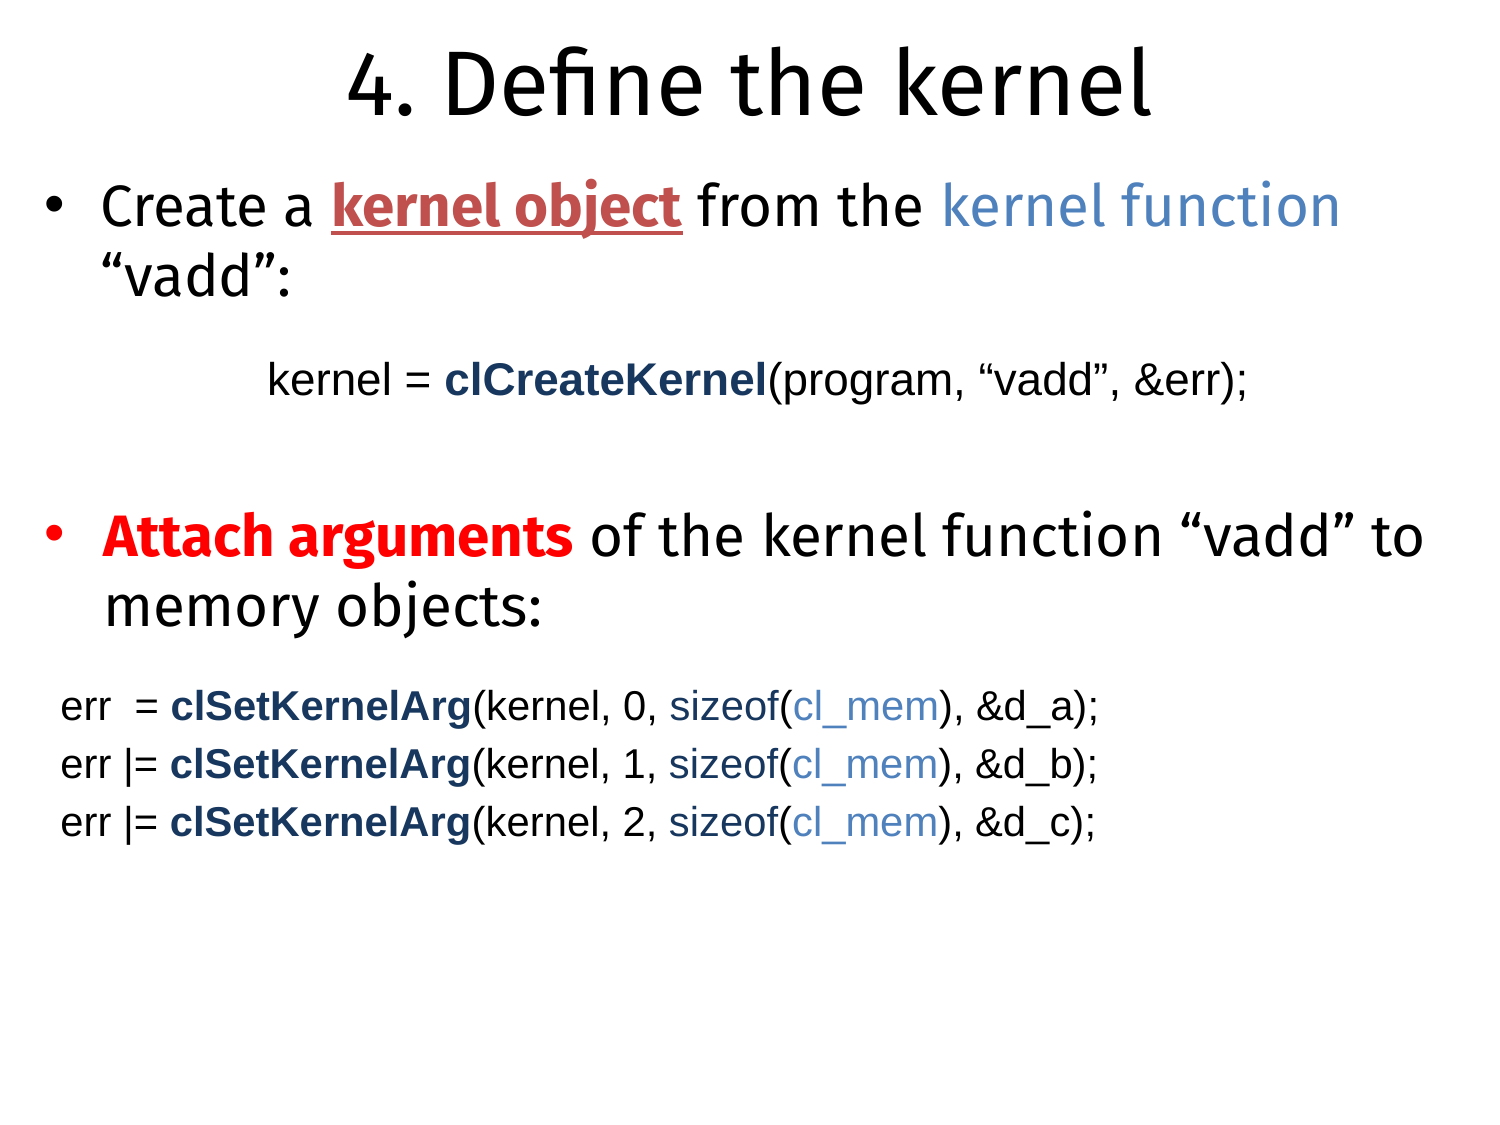

# 4. Define the kernel
Create a kernel object from the kernel function “vadd”:

kernel = clCreateKernel(program, “vadd”, &err);

Attach arguments of the kernel function “vadd” to memory objects:

err  = clSetKernelArg(kernel, 0, sizeof(cl_mem), &d_a);
err |= clSetKernelArg(kernel, 1, sizeof(cl_mem), &d_b);
err |= clSetKernelArg(kernel, 2, sizeof(cl_mem), &d_c);